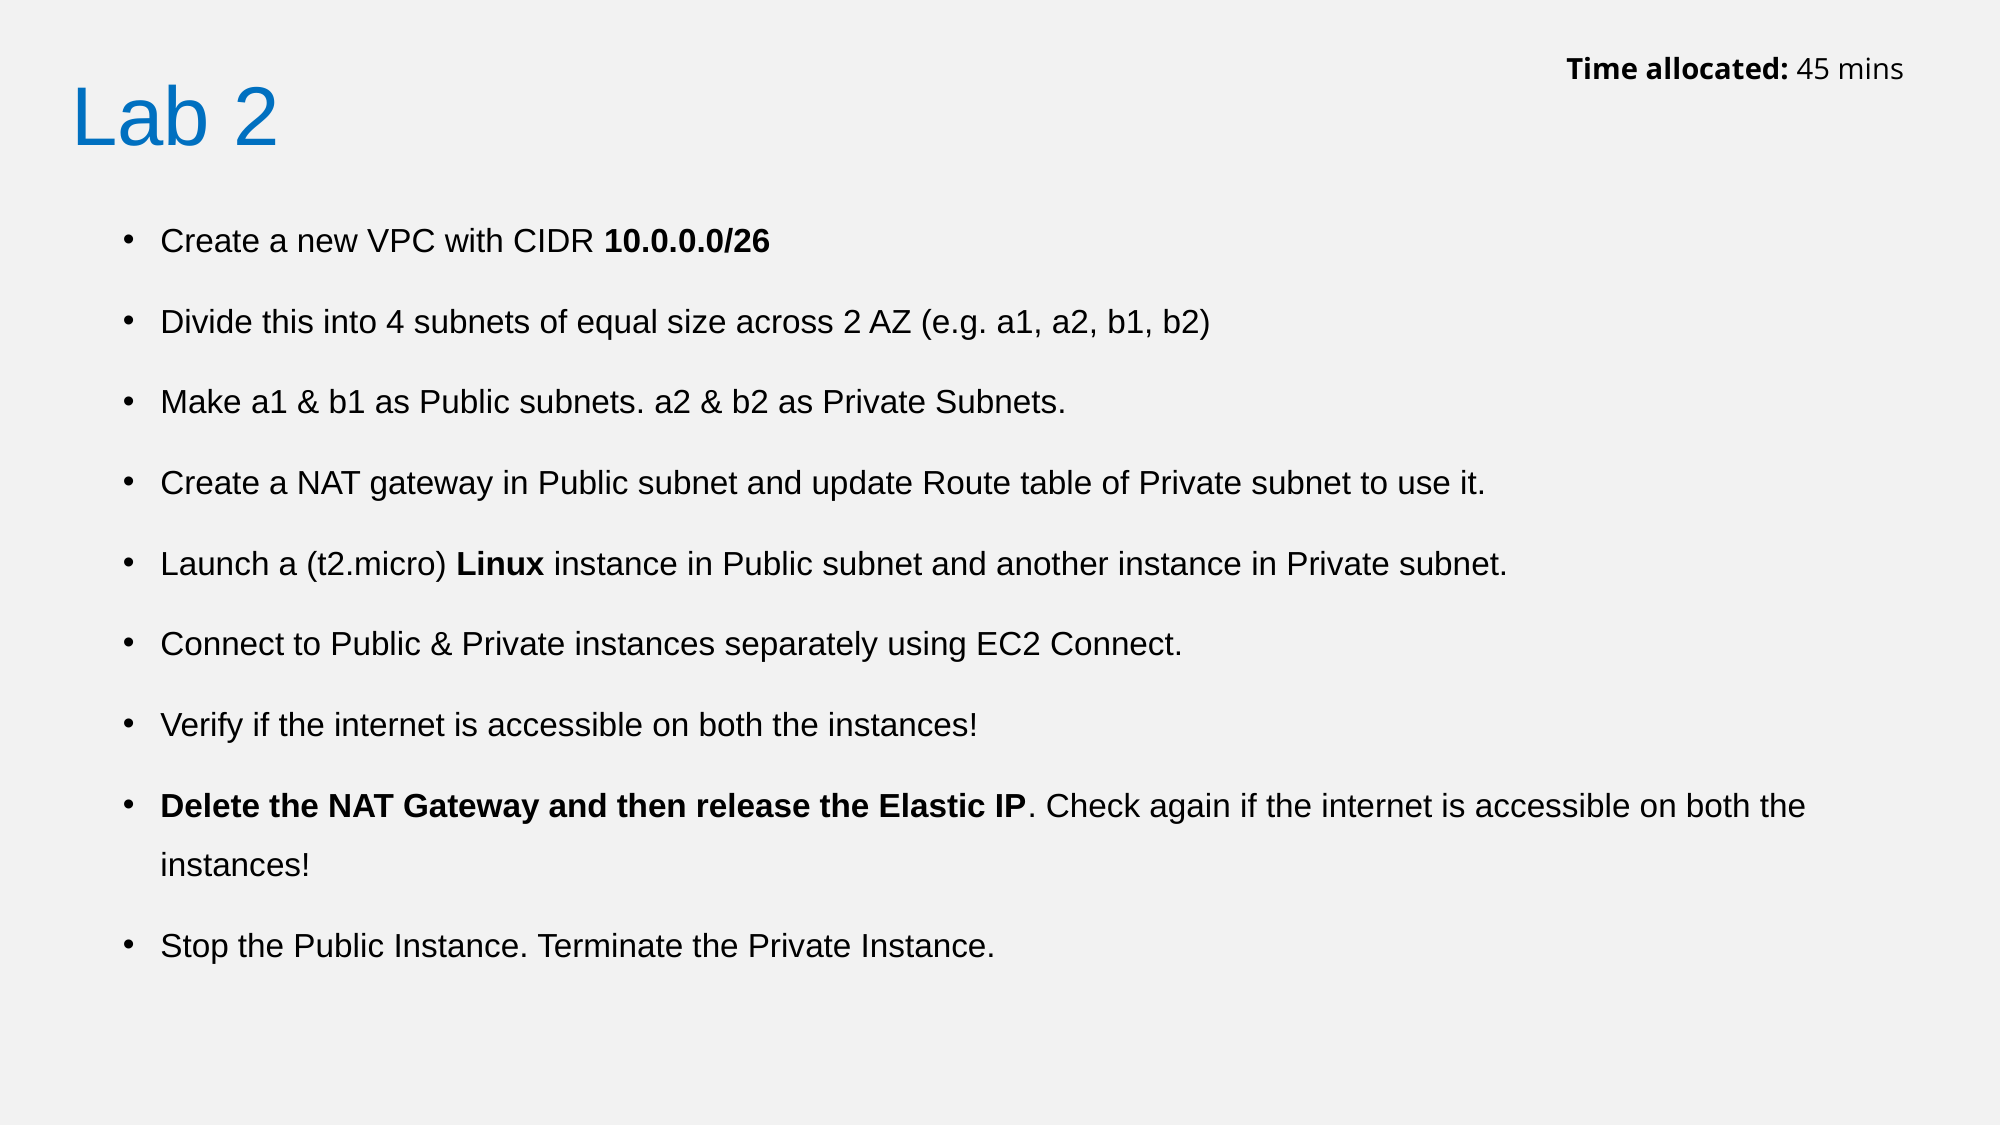

Time allocated: 45 mins
# Lab 2
Create a new VPC with CIDR 10.0.0.0/26
Divide this into 4 subnets of equal size across 2 AZ (e.g. a1, a2, b1, b2)
Make a1 & b1 as Public subnets. a2 & b2 as Private Subnets.
Create a NAT gateway in Public subnet and update Route table of Private subnet to use it.
Launch a (t2.micro) Linux instance in Public subnet and another instance in Private subnet.
Connect to Public & Private instances separately using EC2 Connect.
Verify if the internet is accessible on both the instances!
Delete the NAT Gateway and then release the Elastic IP. Check again if the internet is accessible on both the instances!
Stop the Public Instance. Terminate the Private Instance.